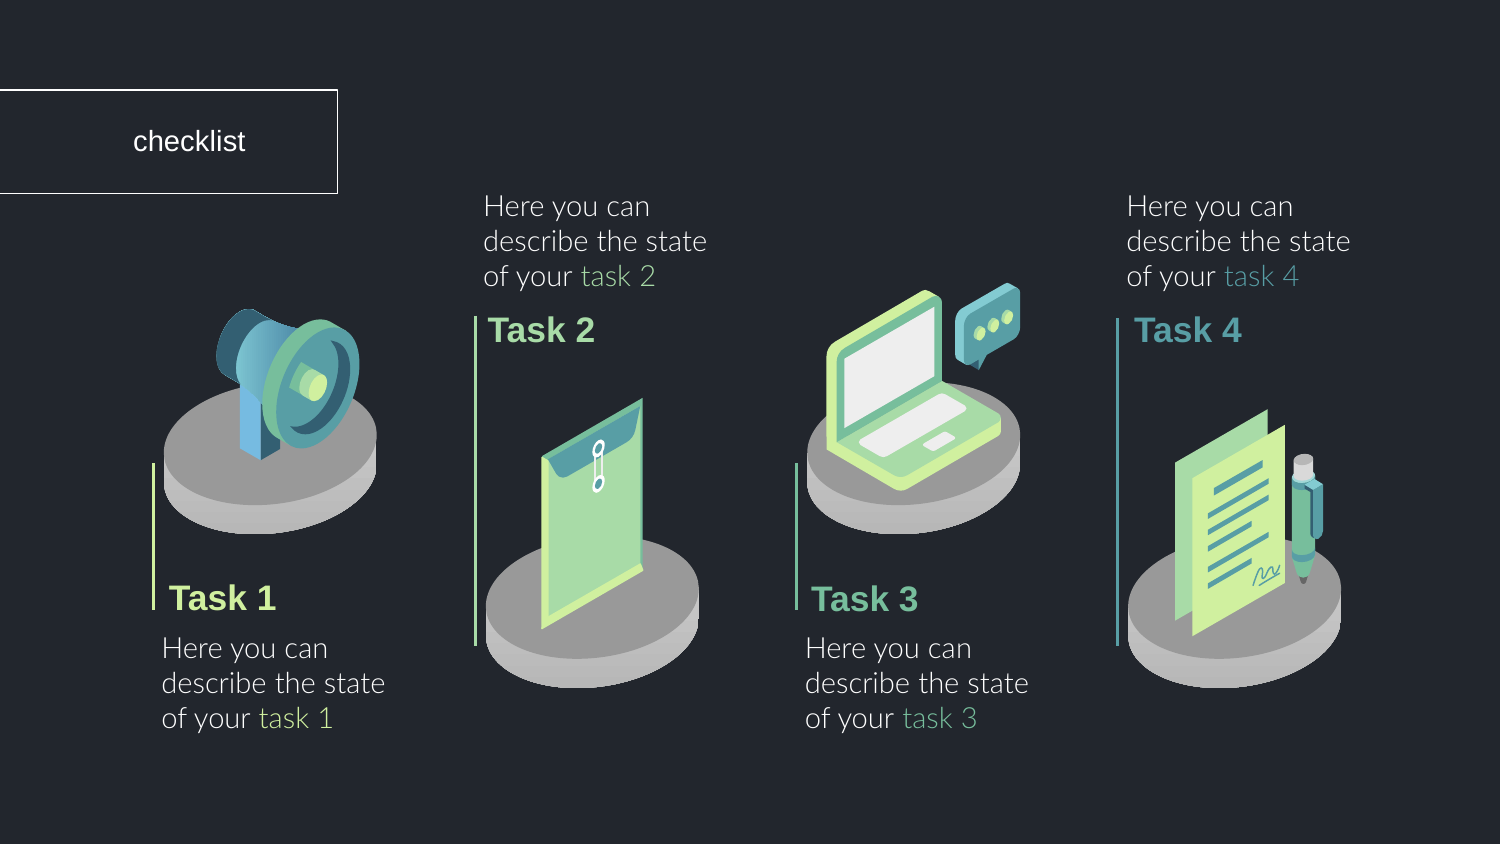

# checklist
Here you can describe the state of your task 2
Here you can describe the state of your task 4

Task 2
Task 4

Task 1
Task 3
Here you can describe the state of your task 1
Here you can describe the state of your task 3